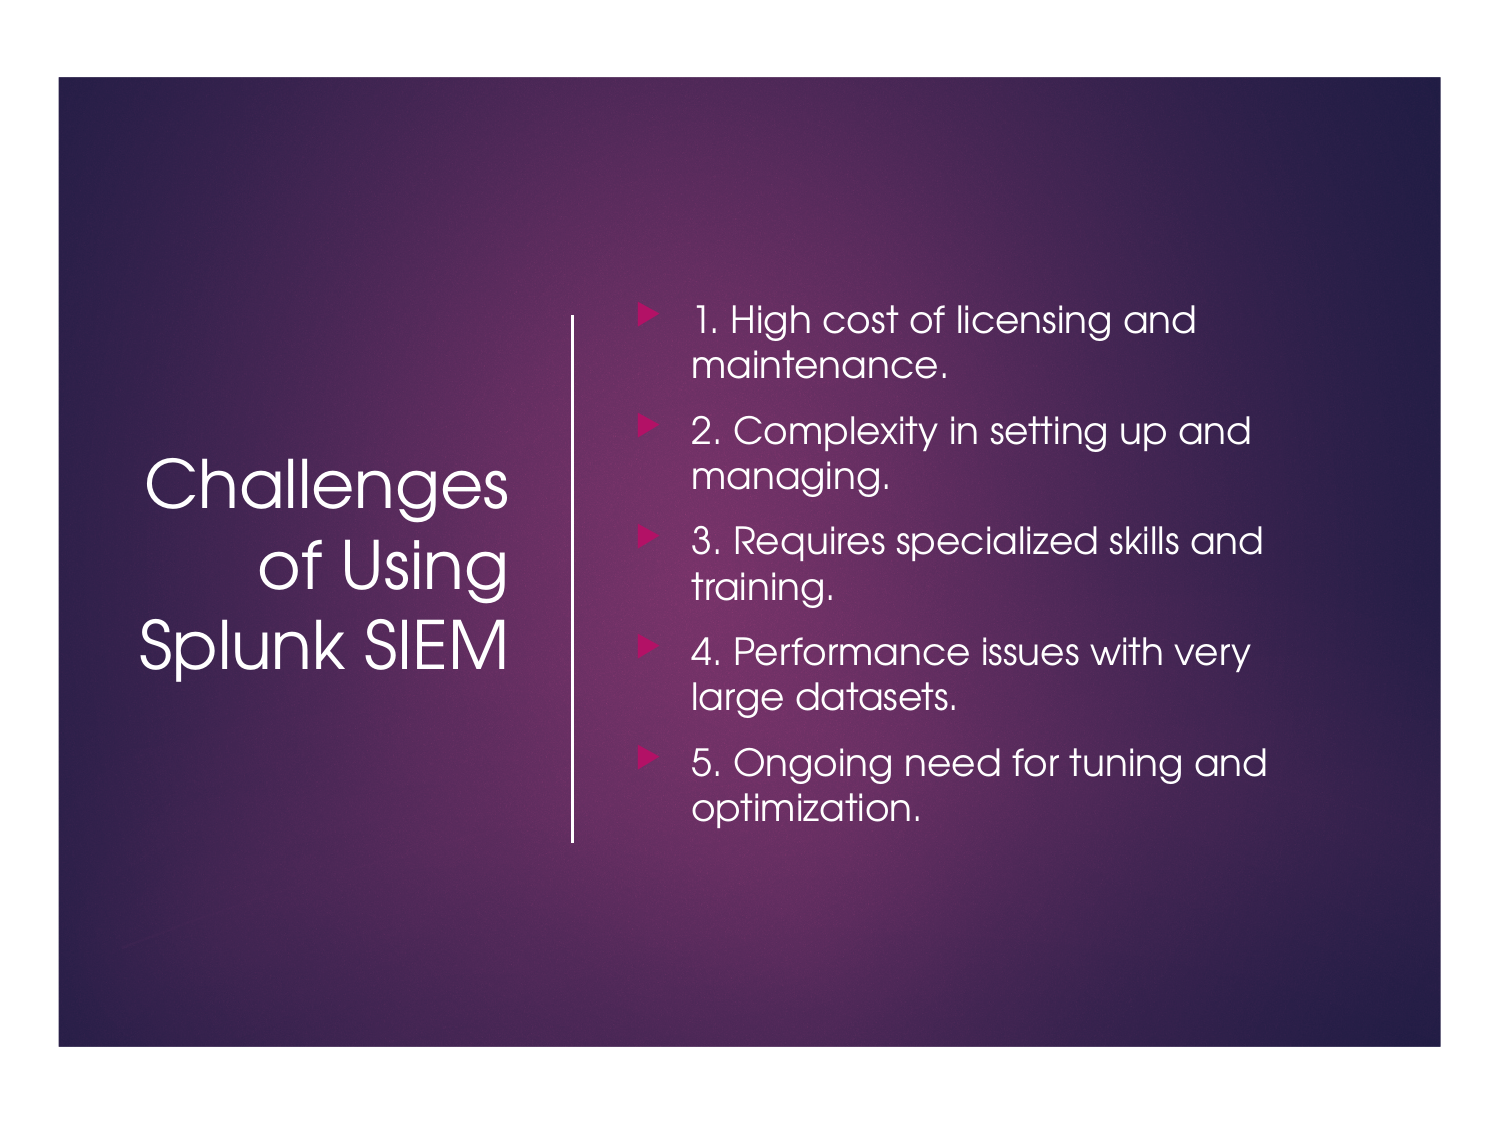

# Challenges of Using Splunk SIEM
1. High cost of licensing and maintenance.
2. Complexity in setting up and managing.
3. Requires specialized skills and training.
4. Performance issues with very large datasets.
5. Ongoing need for tuning and optimization.